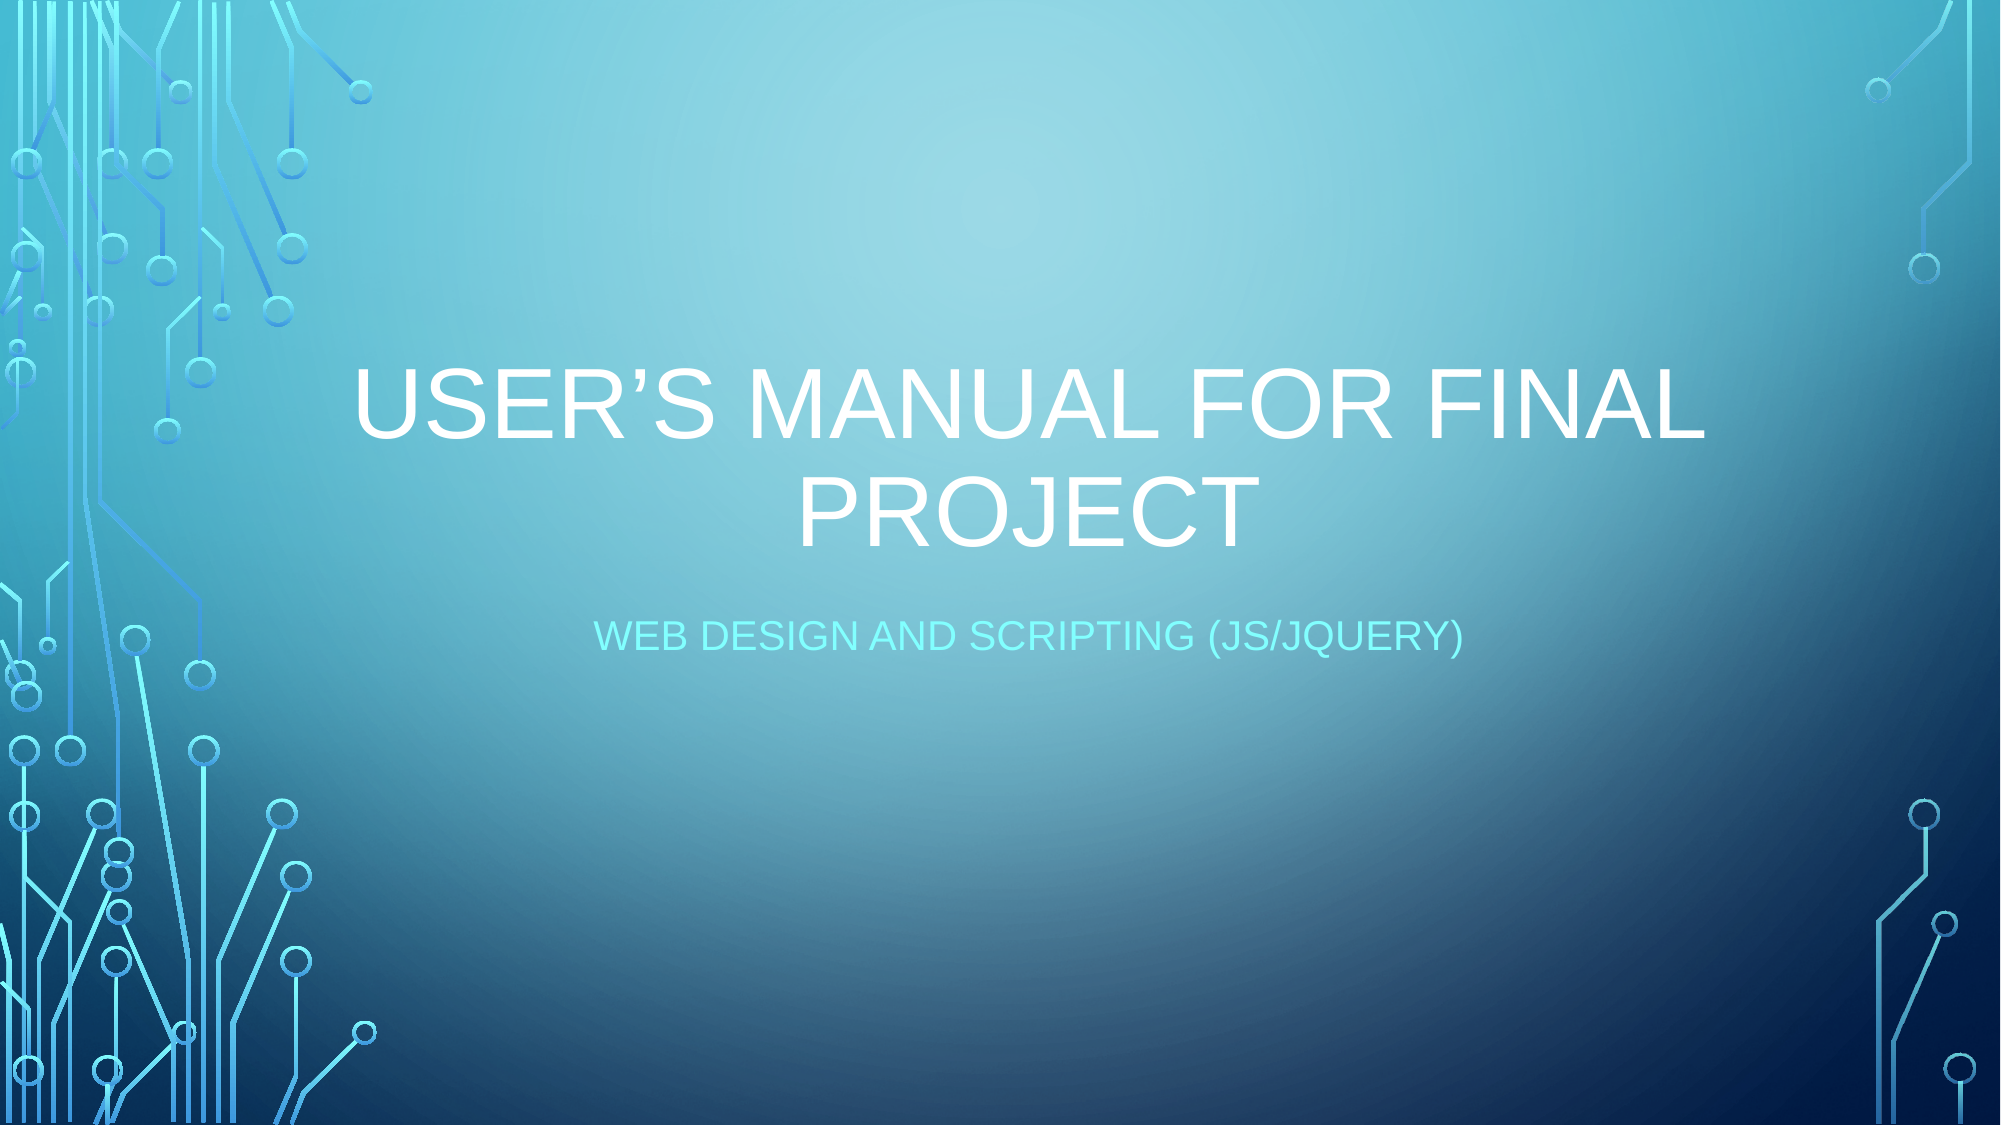

# User’s manual For Final Project
Web Design and Scripting (JS/JQUERY)